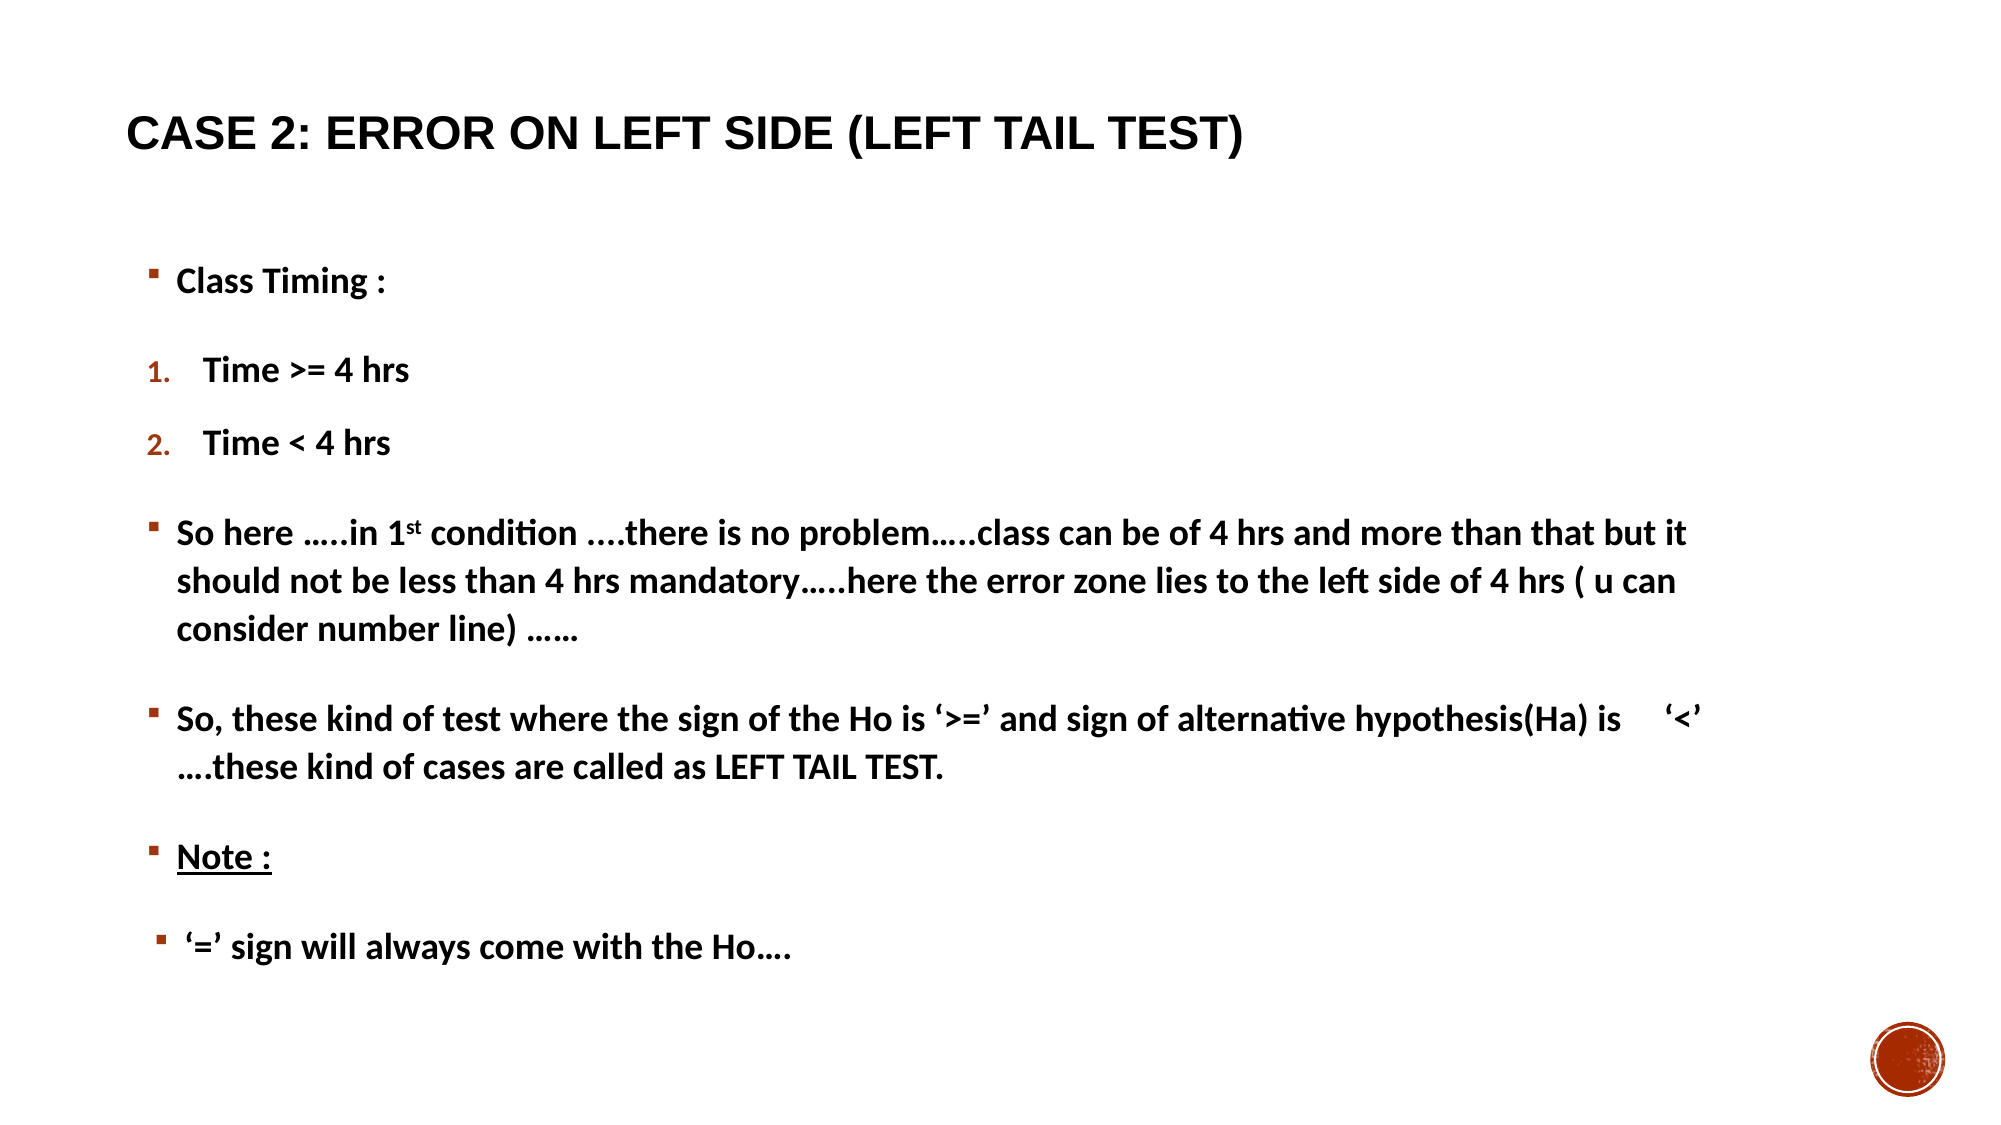

# Case 2: Error on left side (LEFT TAIL TEST)
Class Timing :
Time >= 4 hrs
Time < 4 hrs
So here …..in 1st condition ....there is no problem…..class can be of 4 hrs and more than that but it should not be less than 4 hrs mandatory…..here the error zone lies to the left side of 4 hrs ( u can consider number line) ……
So, these kind of test where the sign of the Ho is ‘>=’ and sign of alternative hypothesis(Ha) is     ‘<’ ….these kind of cases are called as LEFT TAIL TEST.
Note :
‘=’ sign will always come with the Ho….